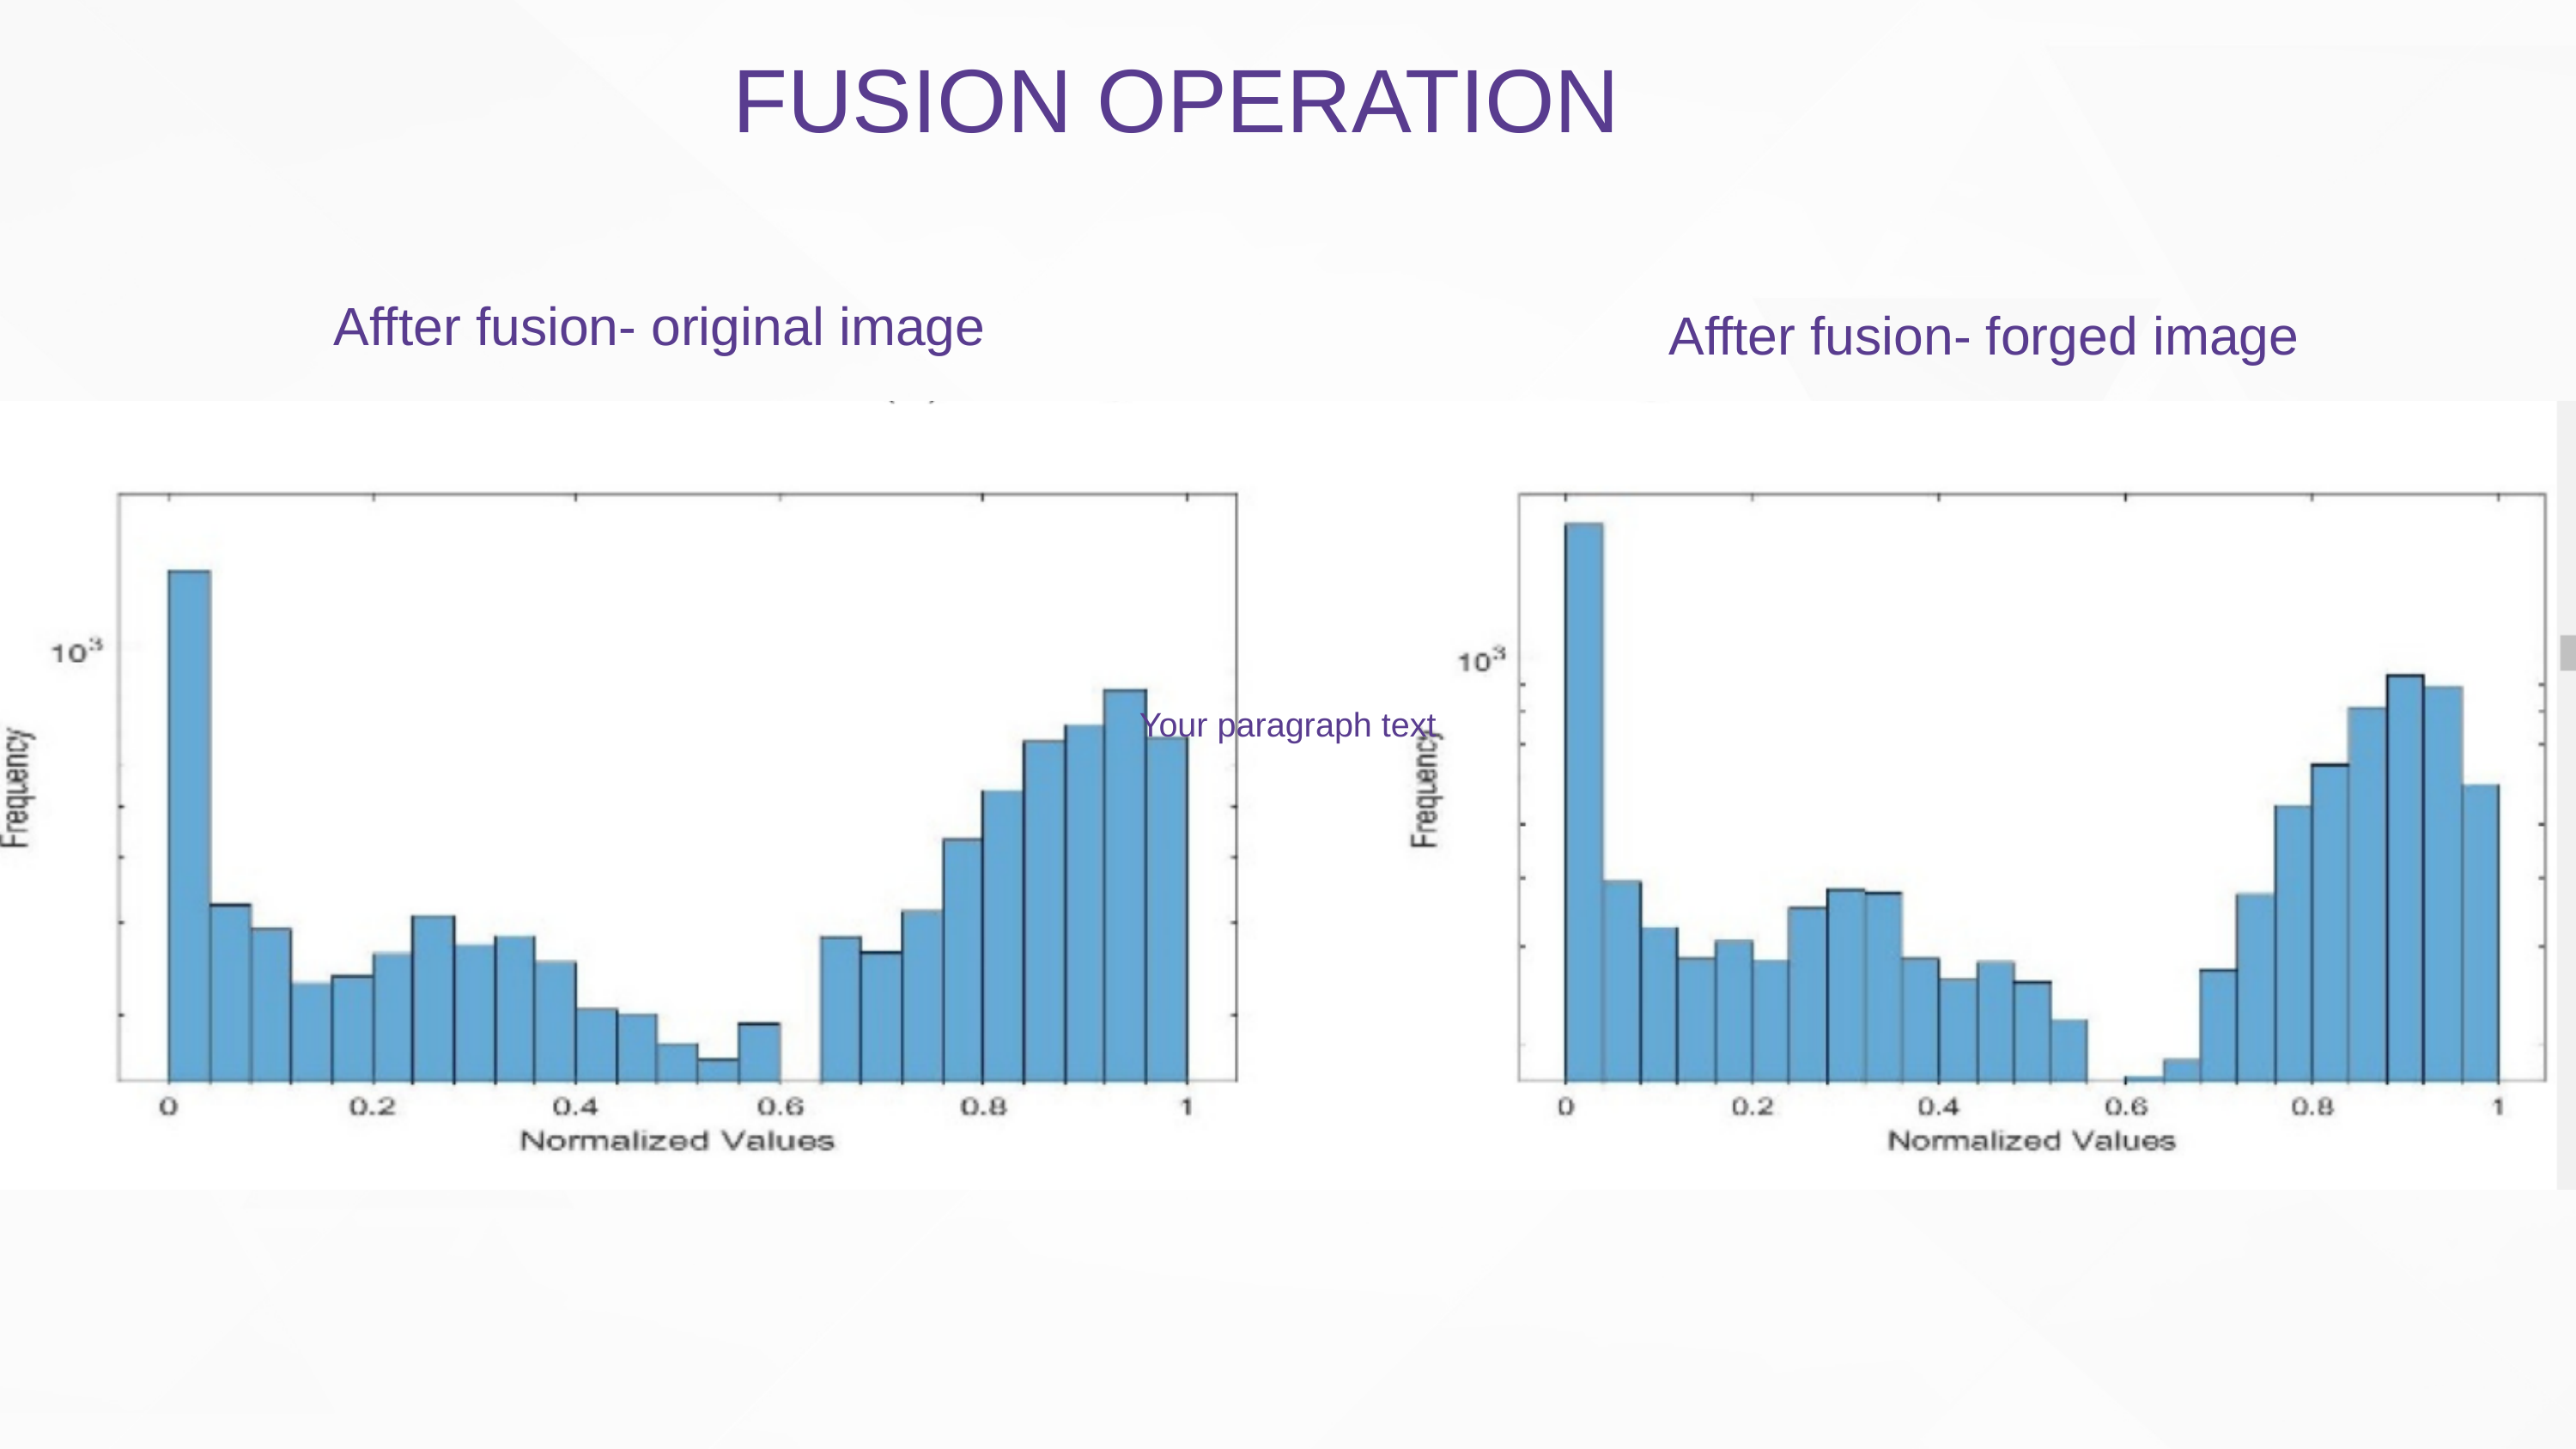

FUSION OPERATION
Affter fusion- original image
Affter fusion- forged image

Your paragraph text